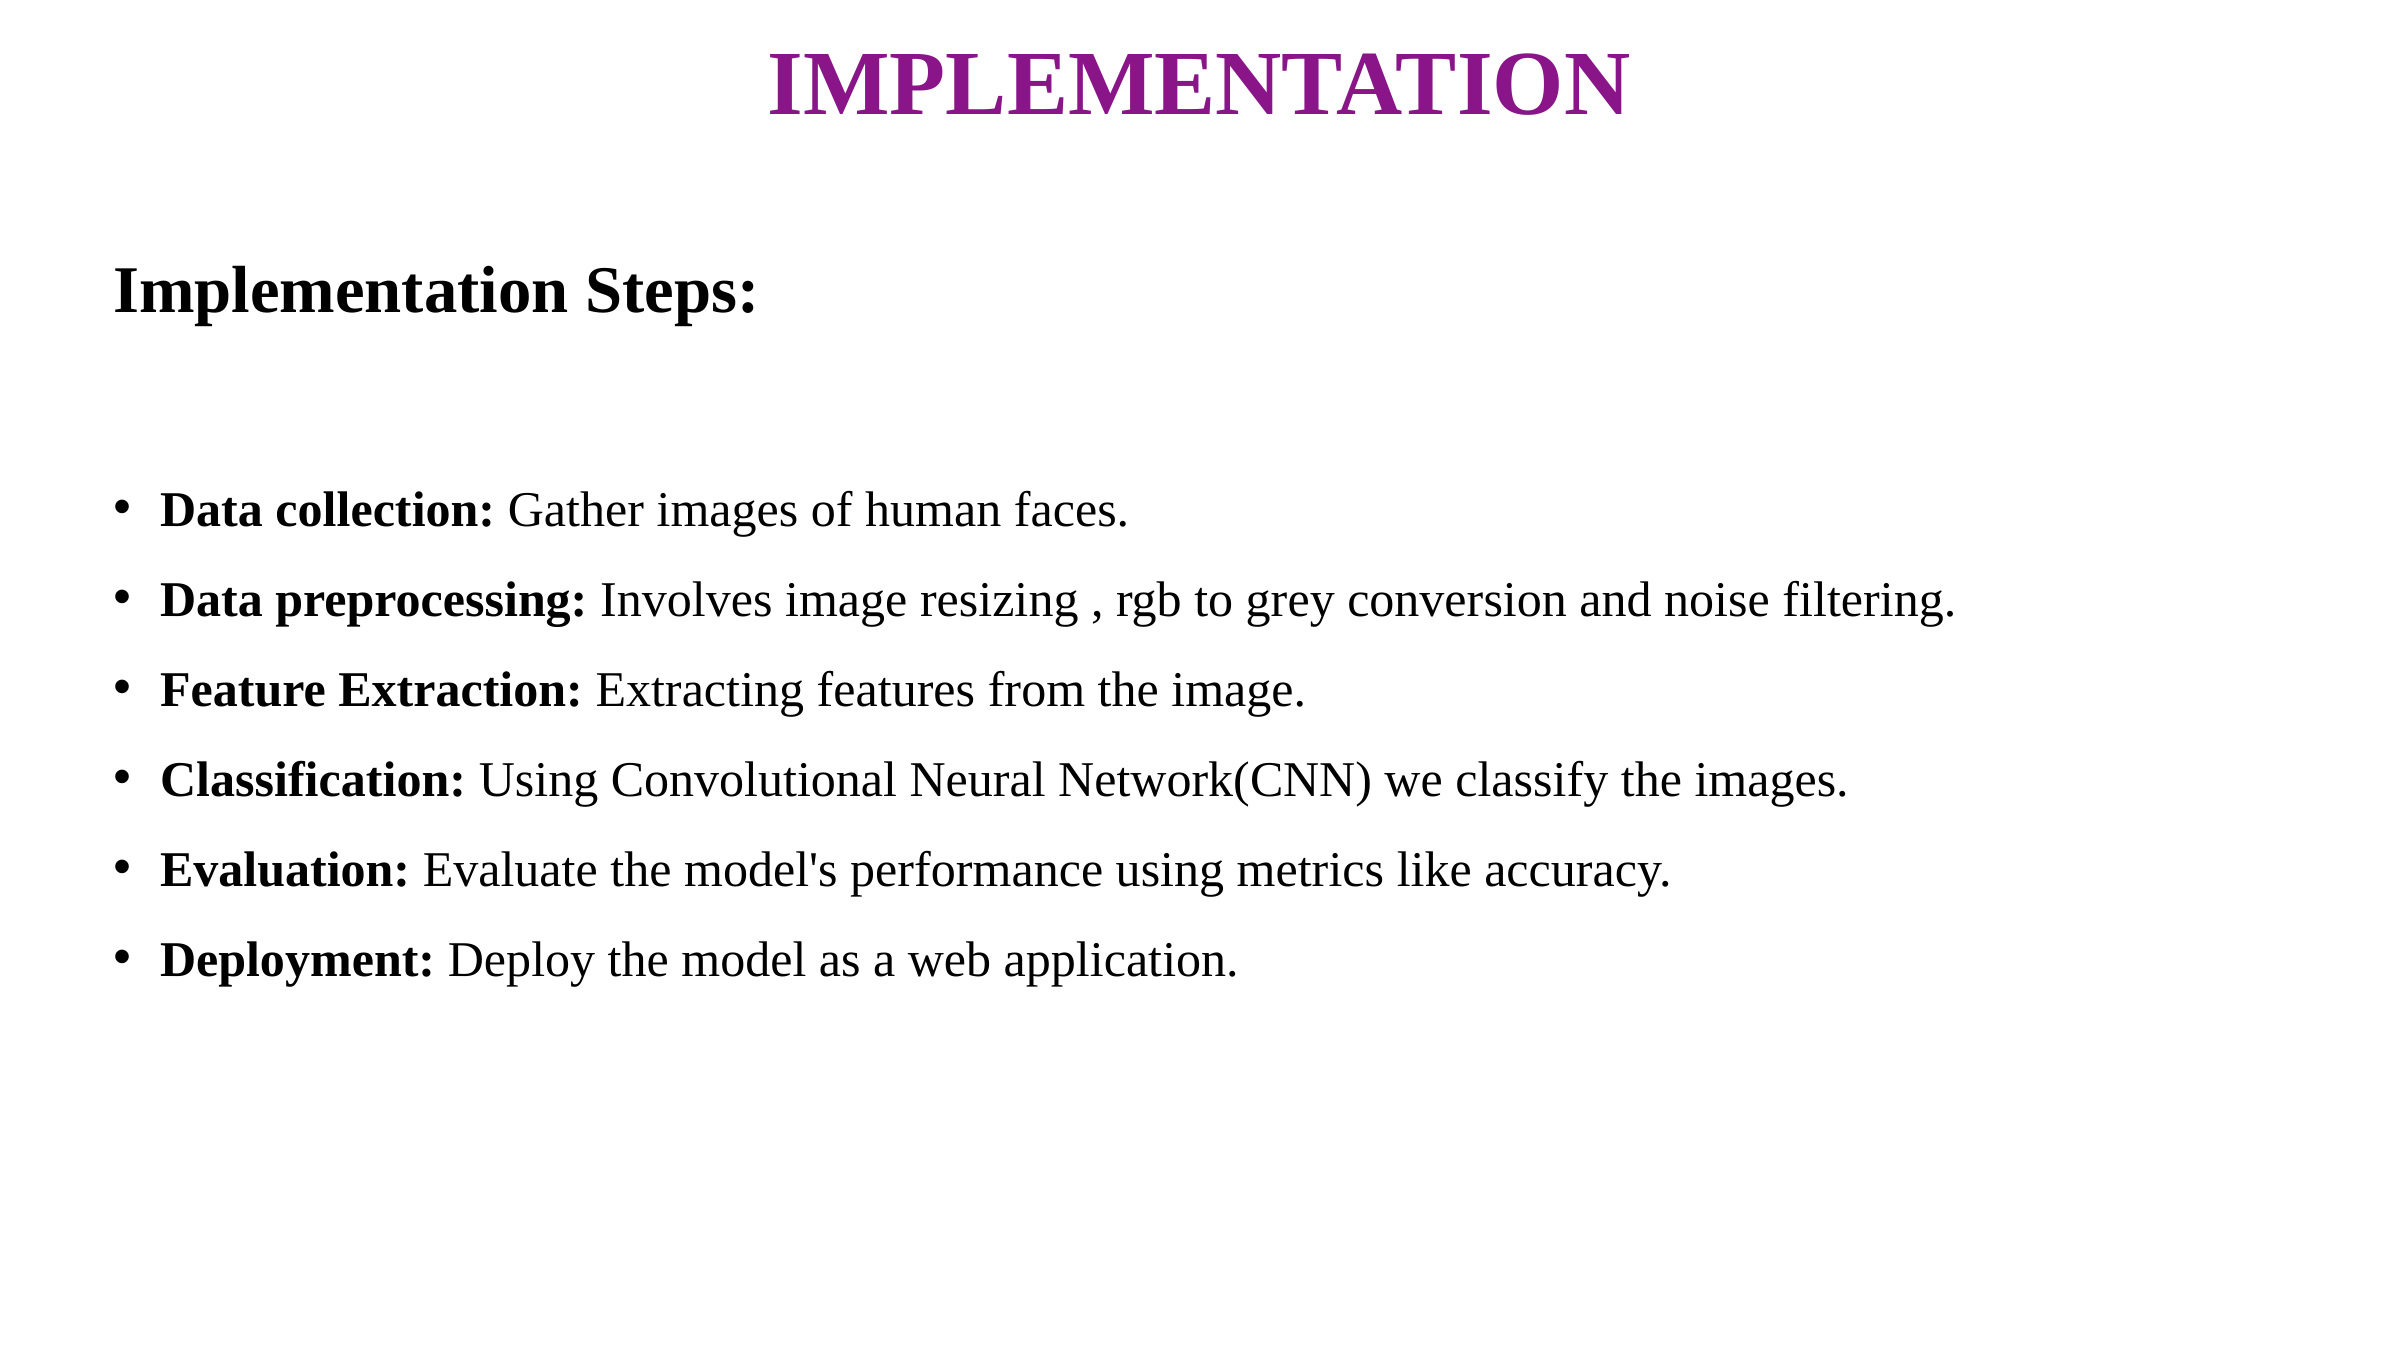

IMPLEMENTATION
Implementation Steps:

Data collection: Gather images of human faces.
Data preprocessing: Involves image resizing , rgb to grey conversion and noise filtering.
Feature Extraction: Extracting features from the image.
Classification: Using Convolutional Neural Network(CNN) we classify the images.
Evaluation: Evaluate the model's performance using metrics like accuracy.
Deployment: Deploy the model as a web application.